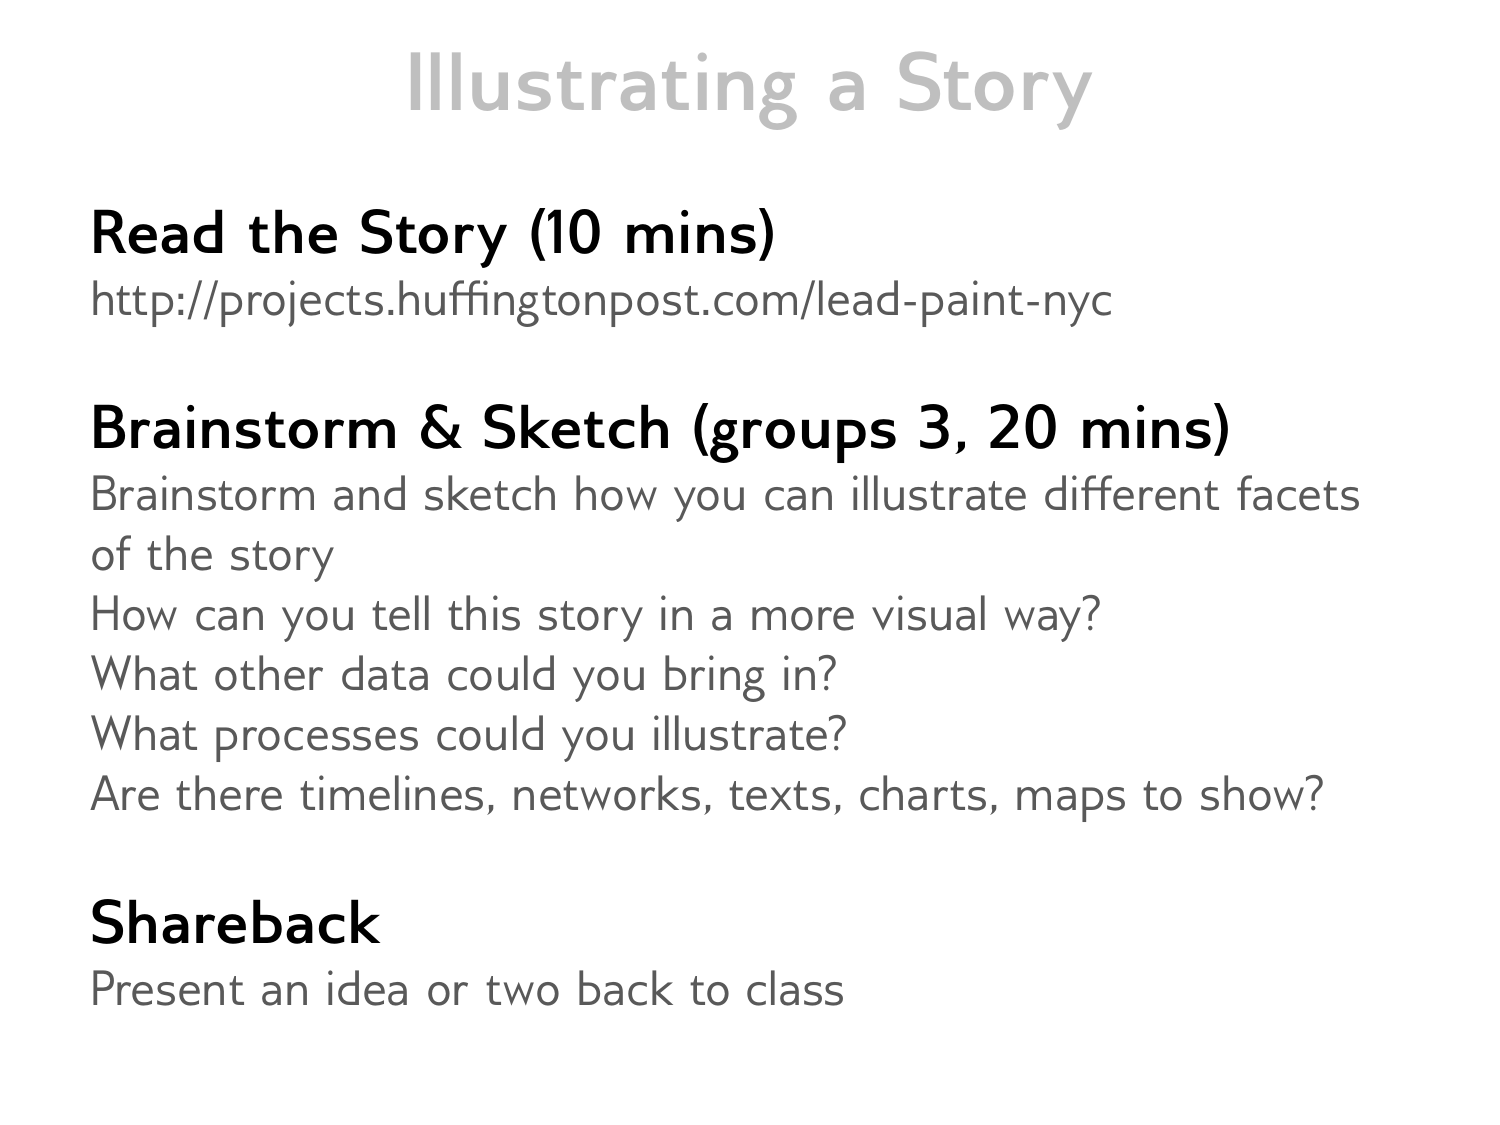

# Illustrating a Story
Read the Story (10 mins)
http://projects.huffingtonpost.com/lead-paint-nyc

Brainstorm & Sketch (groups 3, 20 mins)
Brainstorm and sketch how you can illustrate different facets of the story
How can you tell this story in a more visual way?
What other data could you bring in?
What processes could you illustrate?
Are there timelines, networks, texts, charts, maps to show?

Shareback
Present an idea or two back to class